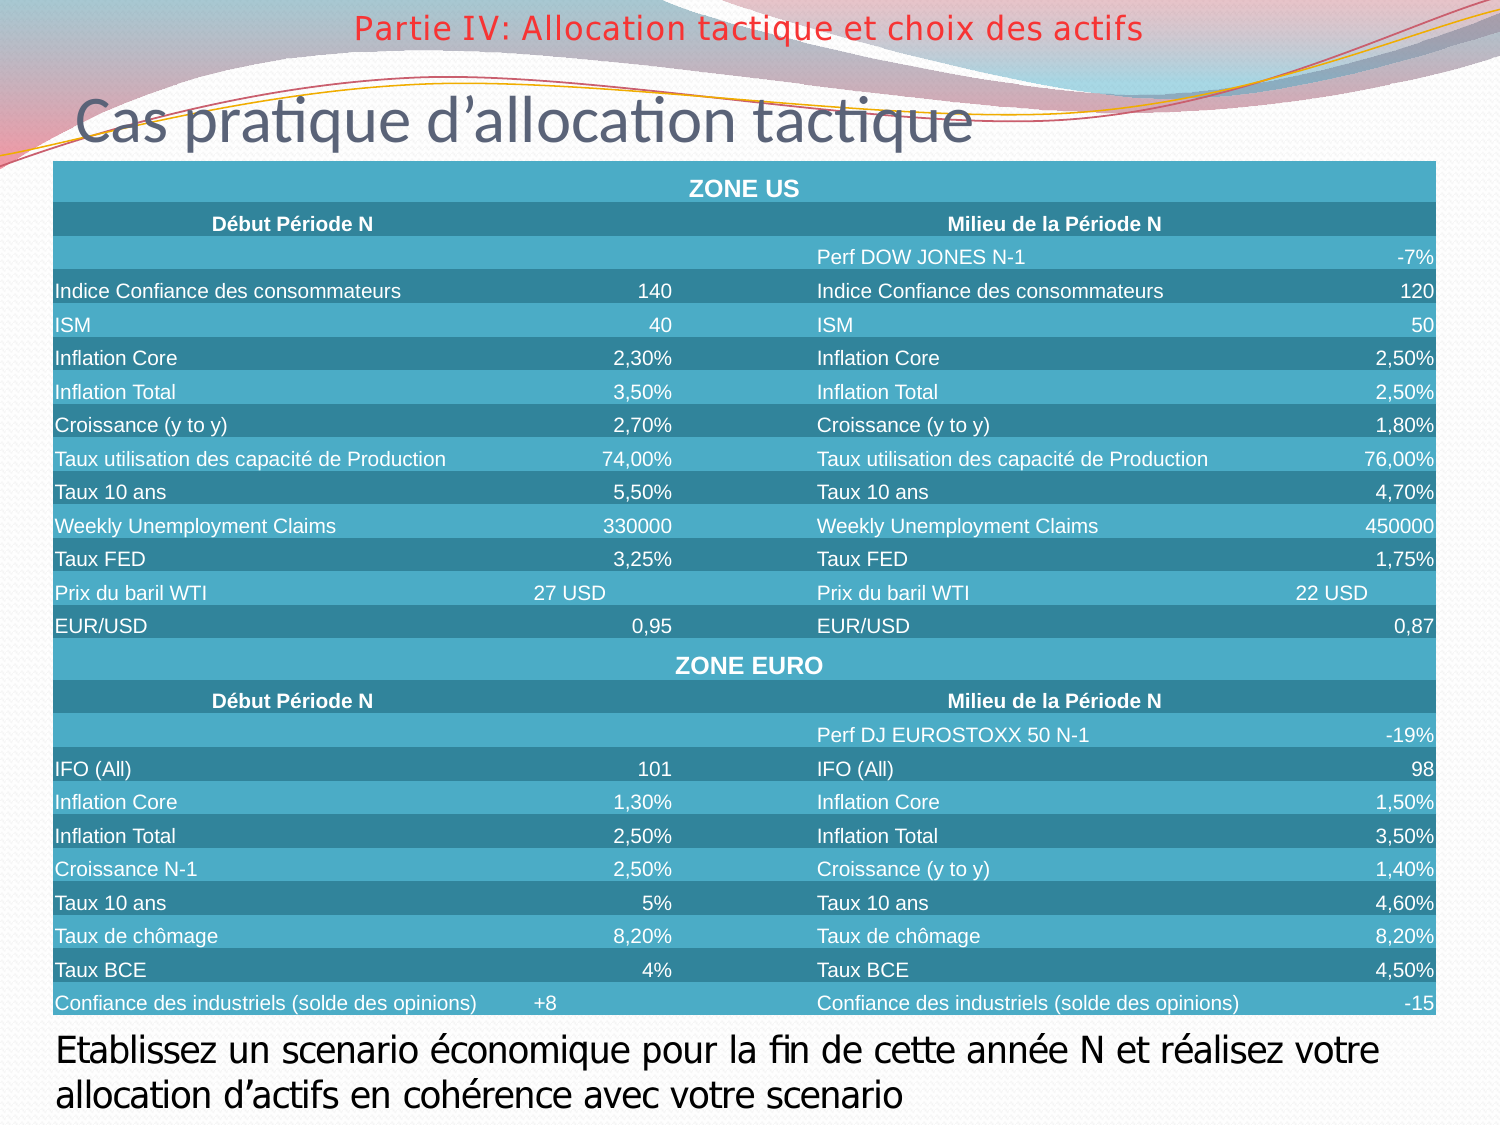

Partie IV: Allocation tactique et choix des actifs
# Cas pratique d’allocation tactique
| ZONE US |  |  |  |  |
| --- | --- | --- | --- | --- |
| Début Période N |  |  | Milieu de la Période N |  |
|  |  |  | Perf DOW JONES N-1 | -7% |
| Indice Confiance des consommateurs | 140 |  | Indice Confiance des consommateurs | 120 |
| ISM | 40 |  | ISM | 50 |
| Inflation Core | 2,30% |  | Inflation Core | 2,50% |
| Inflation Total | 3,50% |  | Inflation Total | 2,50% |
| Croissance (y to y) | 2,70% |  | Croissance (y to y) | 1,80% |
| Taux utilisation des capacité de Production | 74,00% |  | Taux utilisation des capacité de Production | 76,00% |
| Taux 10 ans | 5,50% |  | Taux 10 ans | 4,70% |
| Weekly Unemployment Claims | 330000 |  | Weekly Unemployment Claims | 450000 |
| Taux FED | 3,25% |  | Taux FED | 1,75% |
| Prix du baril WTI | 27 USD |  | Prix du baril WTI | 22 USD |
| EUR/USD | 0,95 |  | EUR/USD | 0,87 |
|  |  | ZONE EURO |  |  |
| Début Période N |  |  | Milieu de la Période N |  |
|  |  |  | Perf DJ EUROSTOXX 50 N-1 | -19% |
| IFO (All) | 101 |  | IFO (All) | 98 |
| Inflation Core | 1,30% |  | Inflation Core | 1,50% |
| Inflation Total | 2,50% |  | Inflation Total | 3,50% |
| Croissance N-1 | 2,50% |  | Croissance (y to y) | 1,40% |
| Taux 10 ans | 5% |  | Taux 10 ans | 4,60% |
| Taux de chômage | 8,20% |  | Taux de chômage | 8,20% |
| Taux BCE | 4% |  | Taux BCE | 4,50% |
| Confiance des industriels (solde des opinions) | +8 |  | Confiance des industriels (solde des opinions) | -15 |
Etablissez un scenario économique pour la fin de cette année N et réalisez votre allocation d’actifs en cohérence avec votre scenario